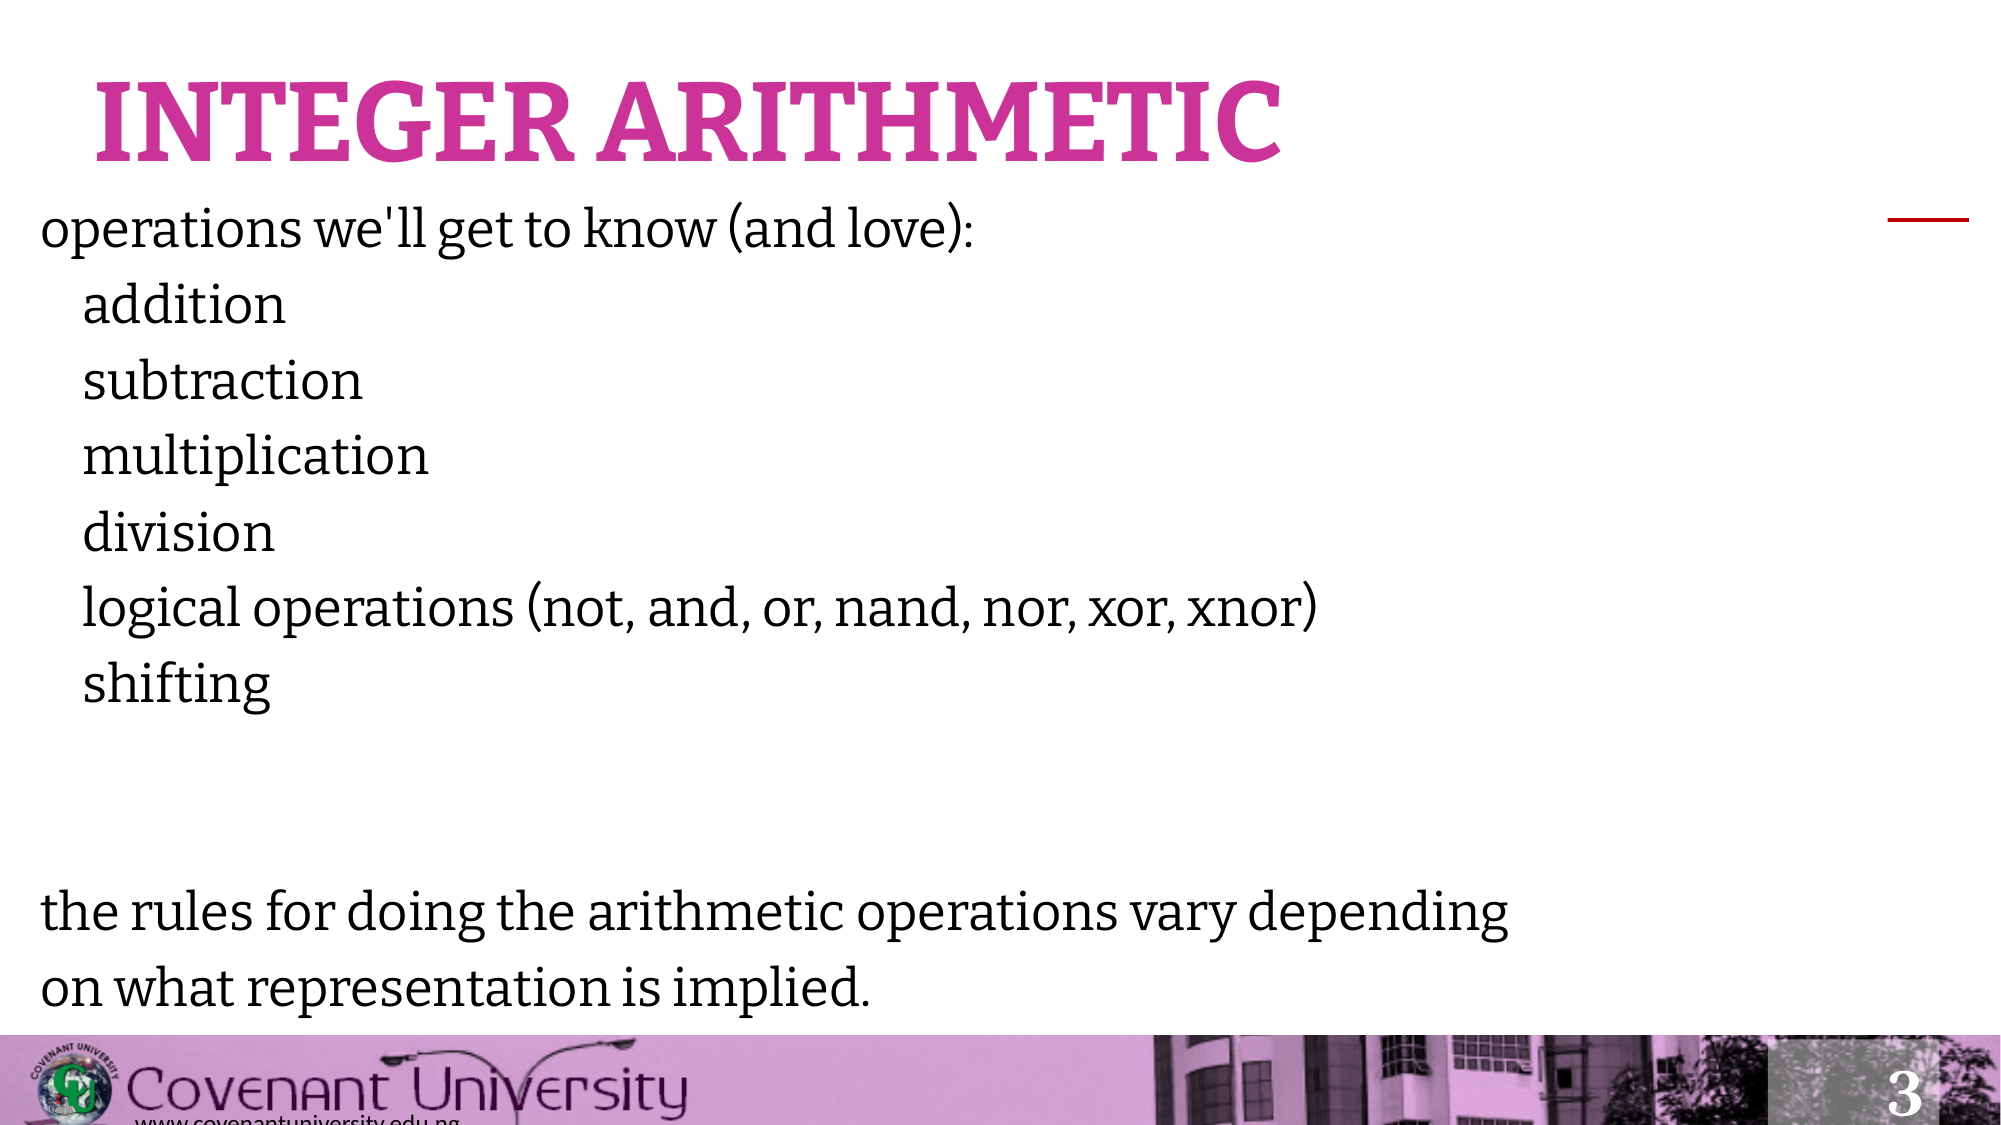

# INTEGER ARITHMETIC
operations we'll get to know (and love):
    addition
    subtraction
    multiplication
    division
    logical operations (not, and, or, nand, nor, xor, xnor)
    shifting

the rules for doing the arithmetic operations vary depending
on what representation is implied.